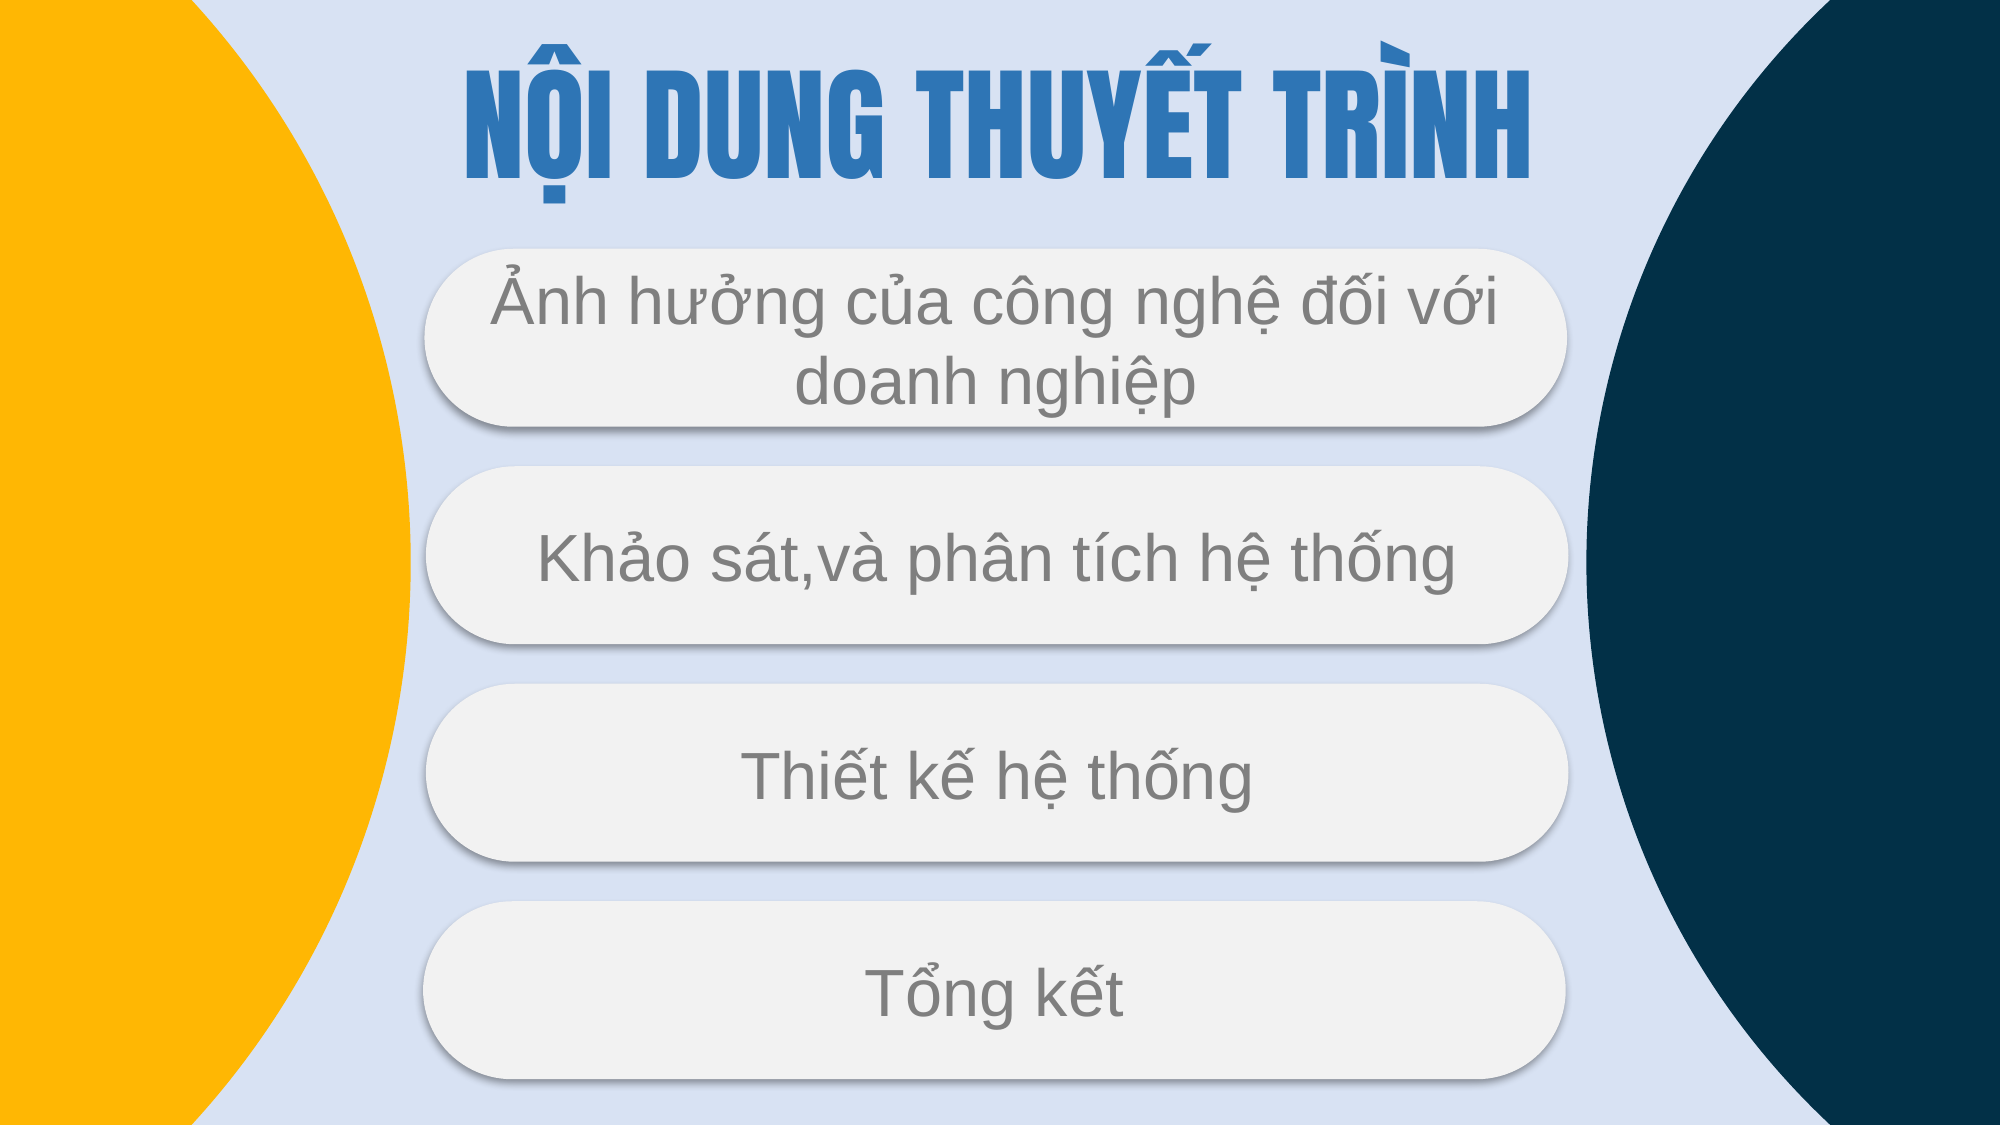

INSERT NAME

INSERT NAME
Thành viên trong nhóm

NỘI DUNG THUYẾT TRÌNH

INSERT NAME
Ảnh hưởng của công nghệ đối với doanh nghiệp
Khảo sát,và phân tích hệ thống

INSERT NAME
Thiết kế hệ thống
Tổng kết